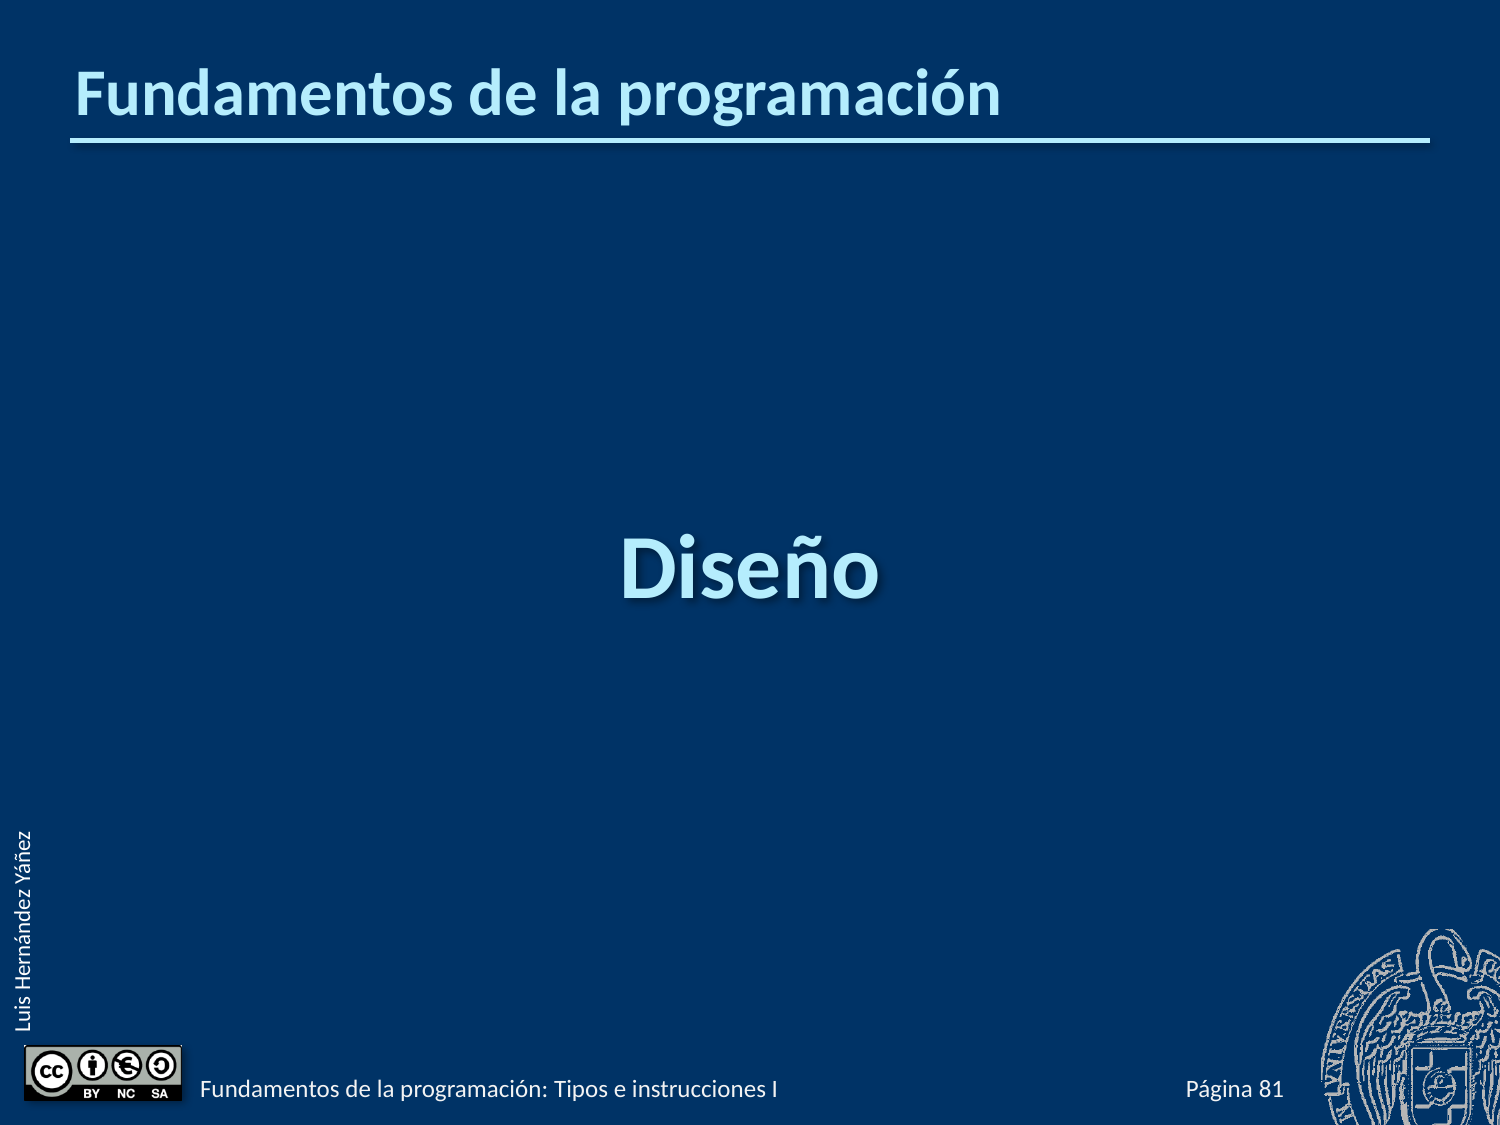

# Fundamentos de la programación
Diseño
Fundamentos de la programación: Tipos e instrucciones I
Página 81